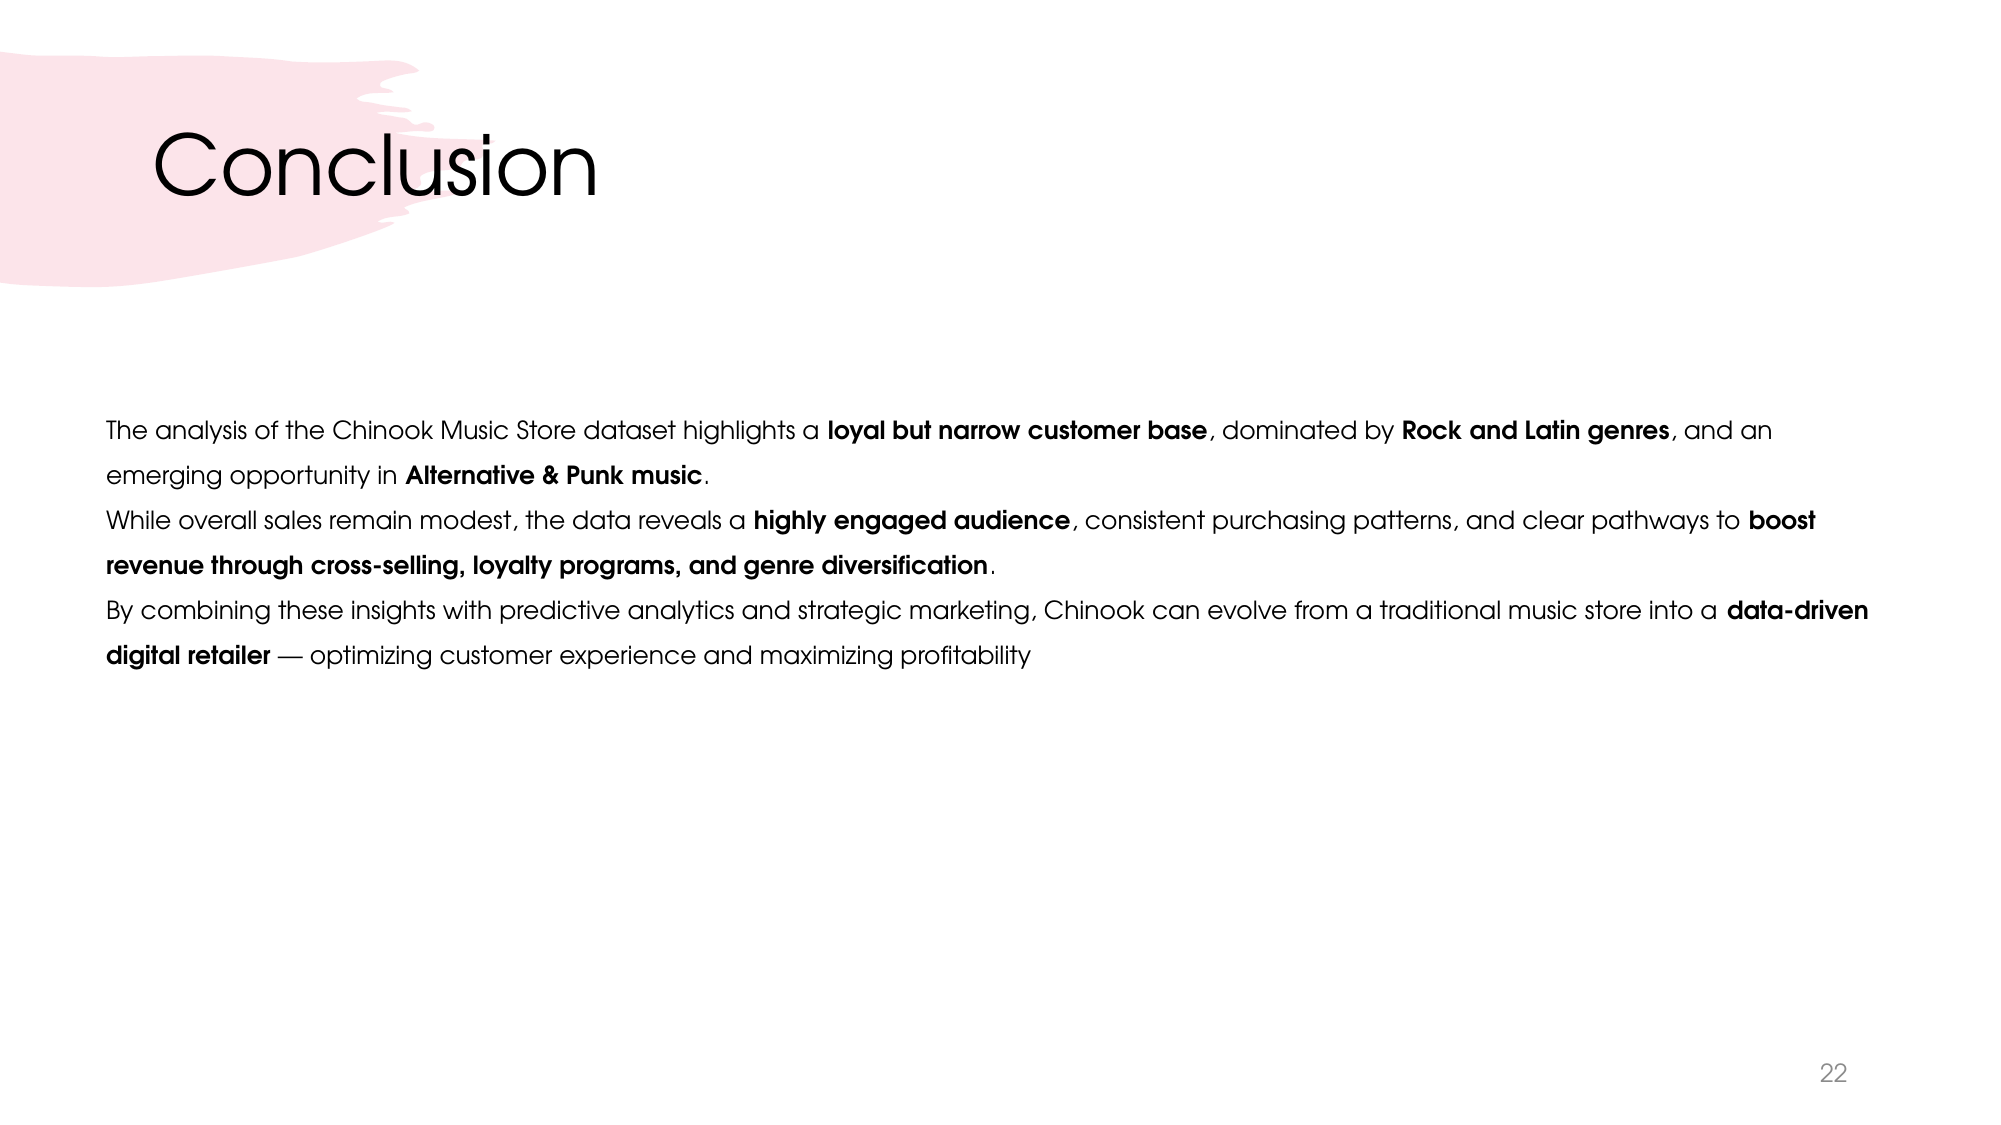

# Conclusion
The analysis of the Chinook Music Store dataset highlights a loyal but narrow customer base, dominated by Rock and Latin genres, and an emerging opportunity in Alternative & Punk music.
While overall sales remain modest, the data reveals a highly engaged audience, consistent purchasing patterns, and clear pathways to boost revenue through cross-selling, loyalty programs, and genre diversification.
By combining these insights with predictive analytics and strategic marketing, Chinook can evolve from a traditional music store into a data-driven digital retailer — optimizing customer experience and maximizing profitability
22